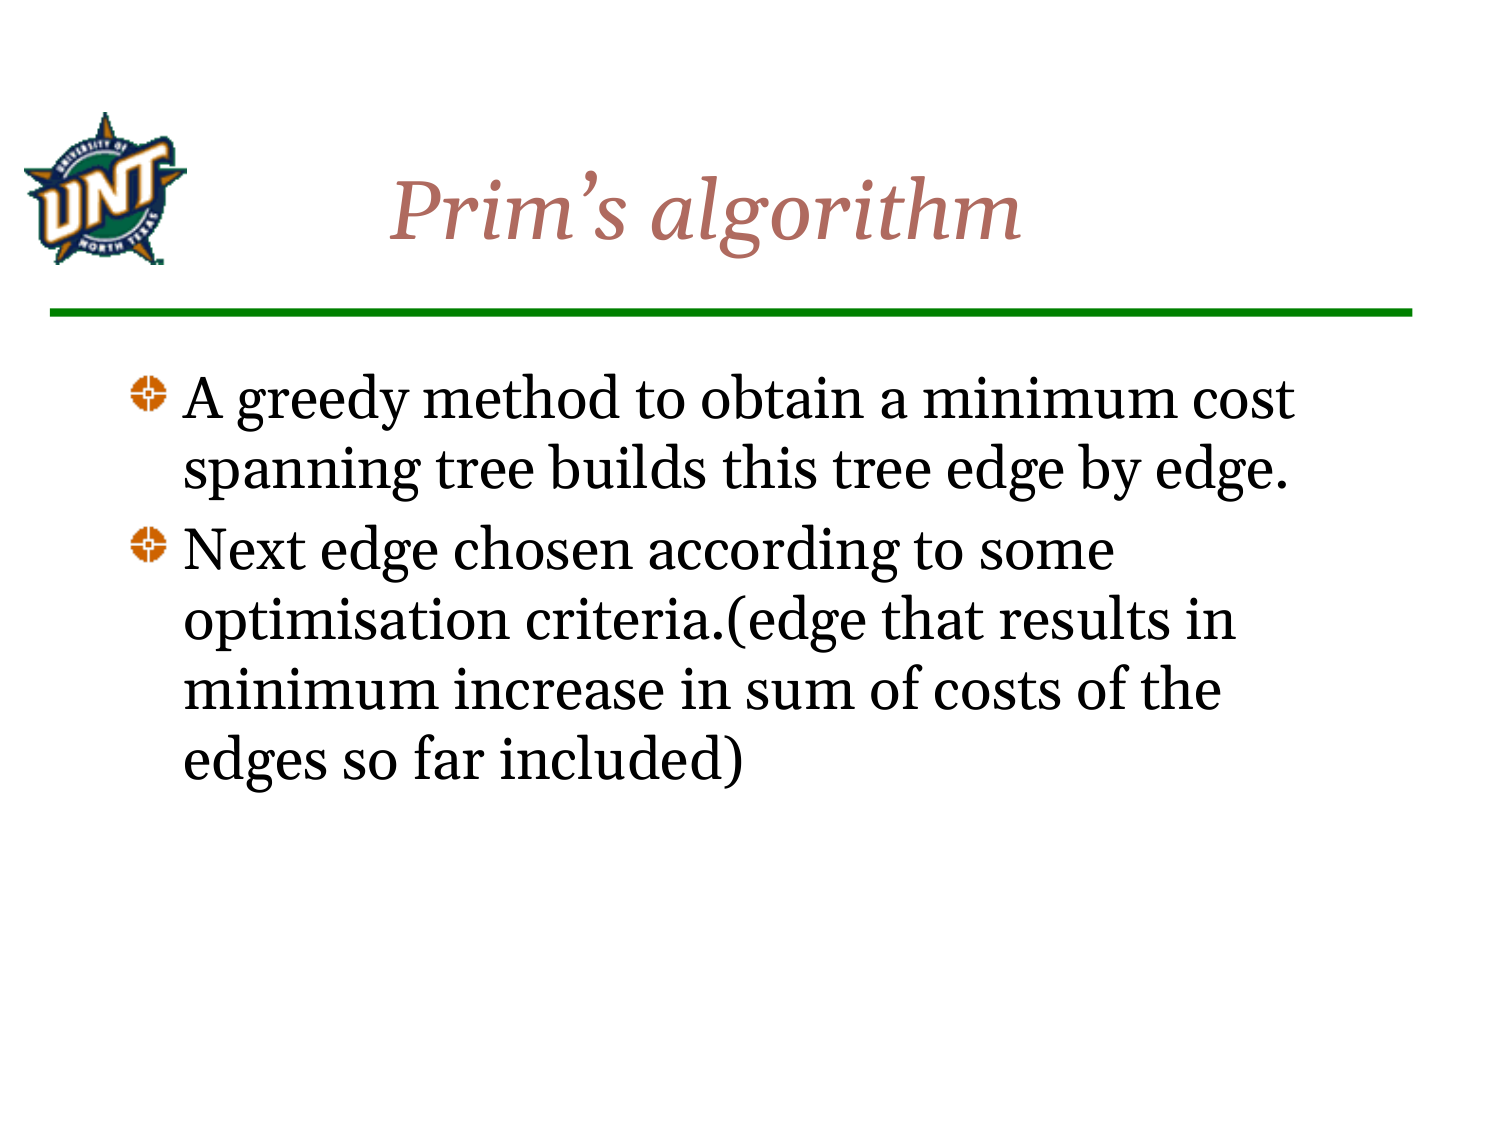

# Prim’s algorithm
A greedy method to obtain a minimum cost spanning tree builds this tree edge by edge.
Next edge chosen according to some optimisation criteria.(edge that results in minimum increase in sum of costs of the edges so far included)